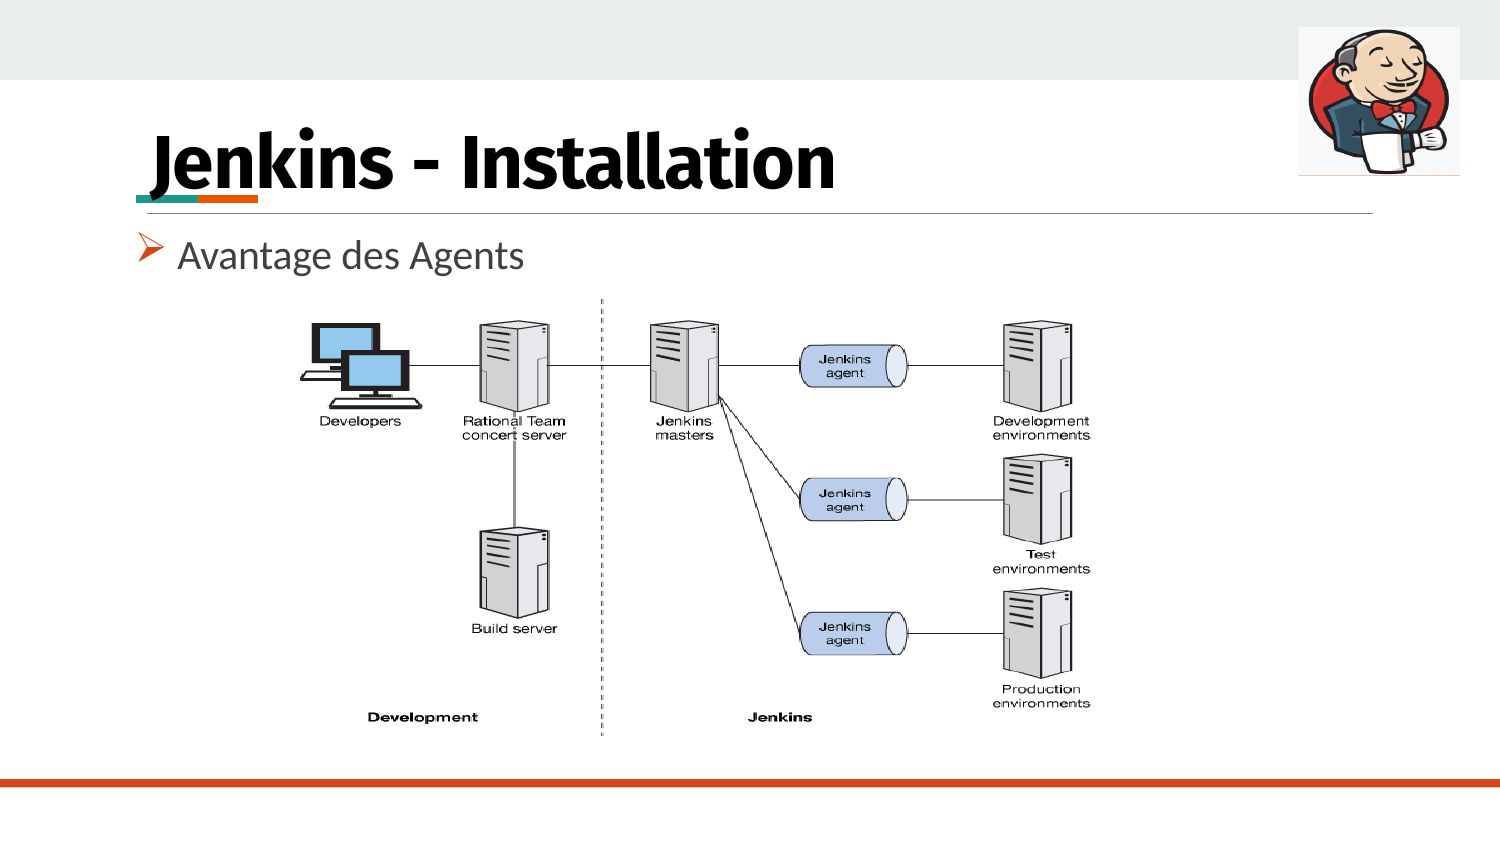

# Jenkins - Installation

Avantage des Agents